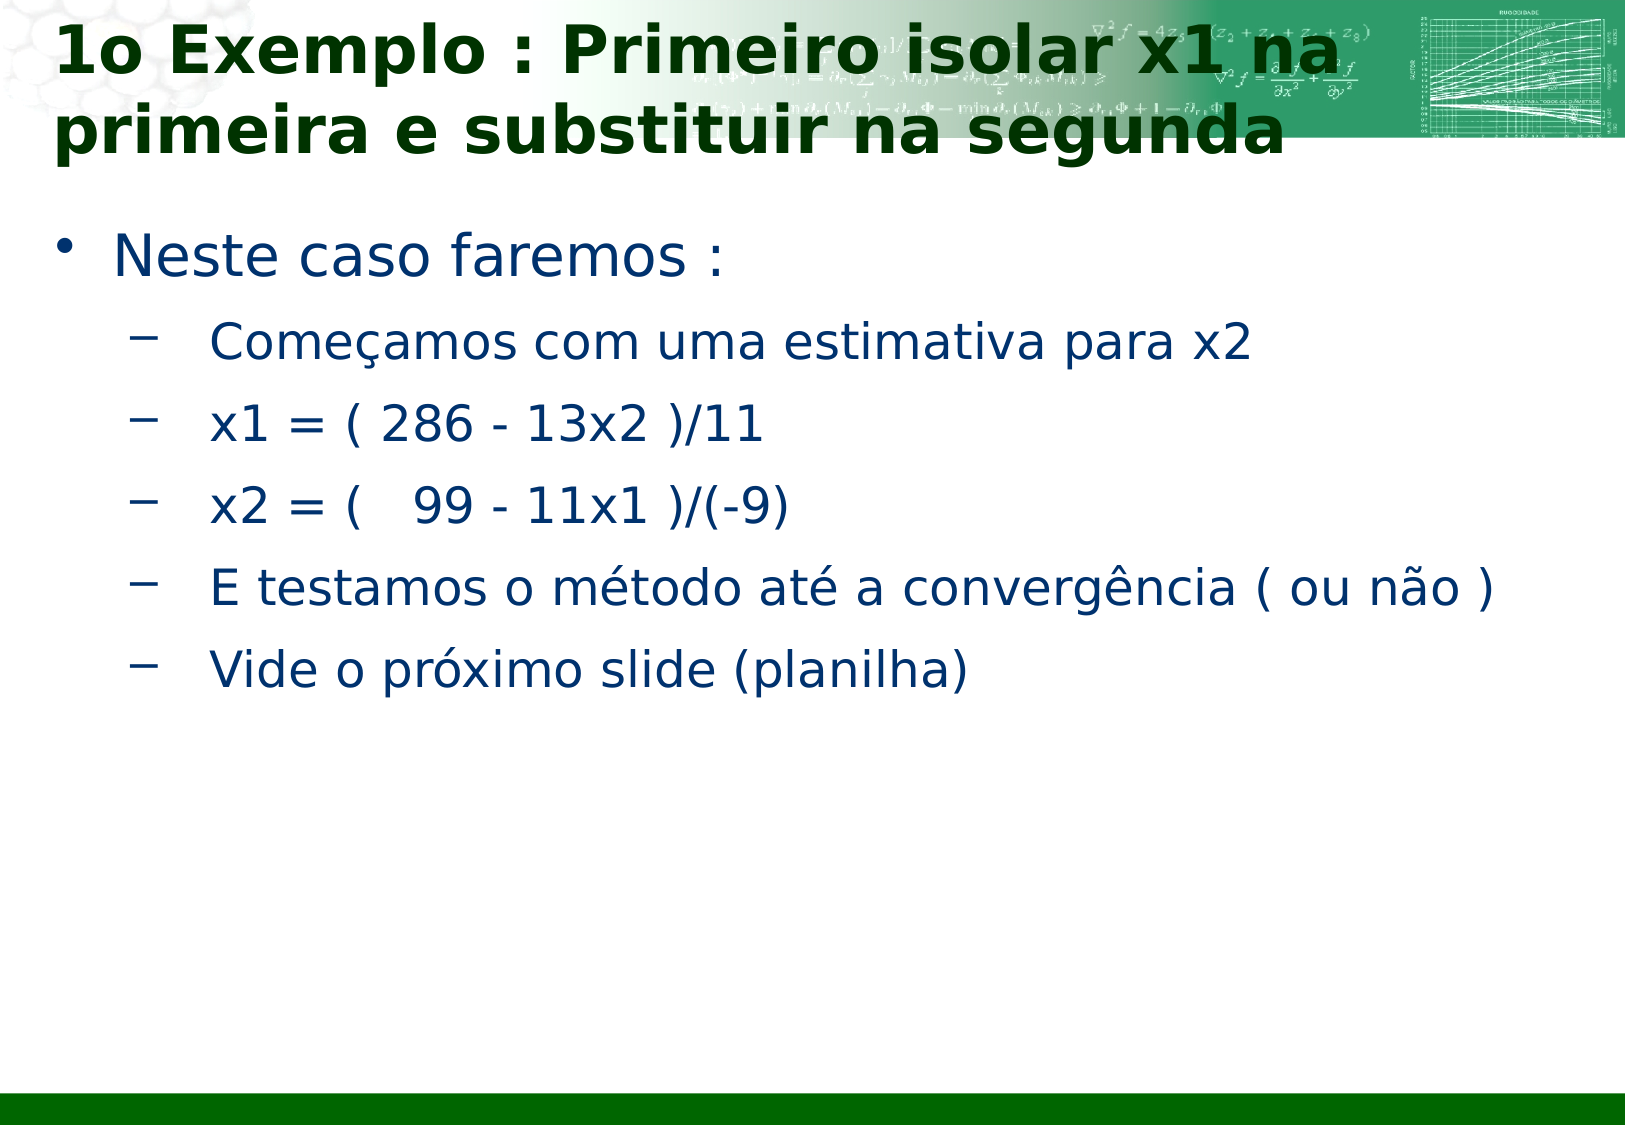

# 1o Exemplo : Primeiro isolar x1 na primeira e substituir na segunda
Neste caso faremos :
  Começamos com uma estimativa para x2
  x1 = ( 286 - 13x2 )/11
  x2 = (   99 - 11x1 )/(-9)
  E testamos o método até a convergência ( ou não )
  Vide o próximo slide (planilha)